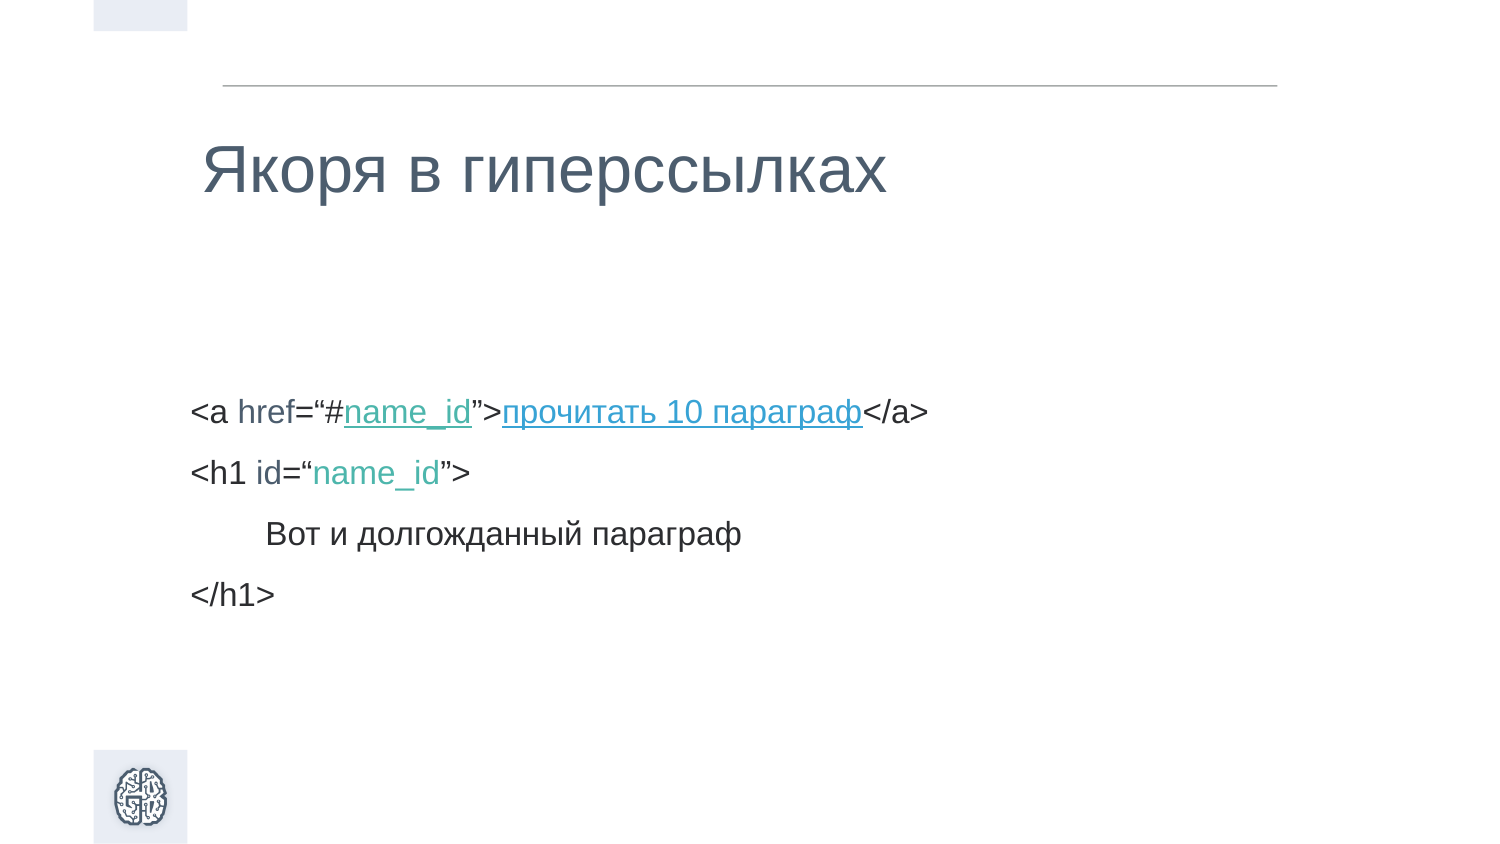

Якоря в гиперссылках
<a href=“#name_id”>прочитать 10 параграф</a>
<h1 id=“name_id”>
Вот и долгожданный параграф
</h1>